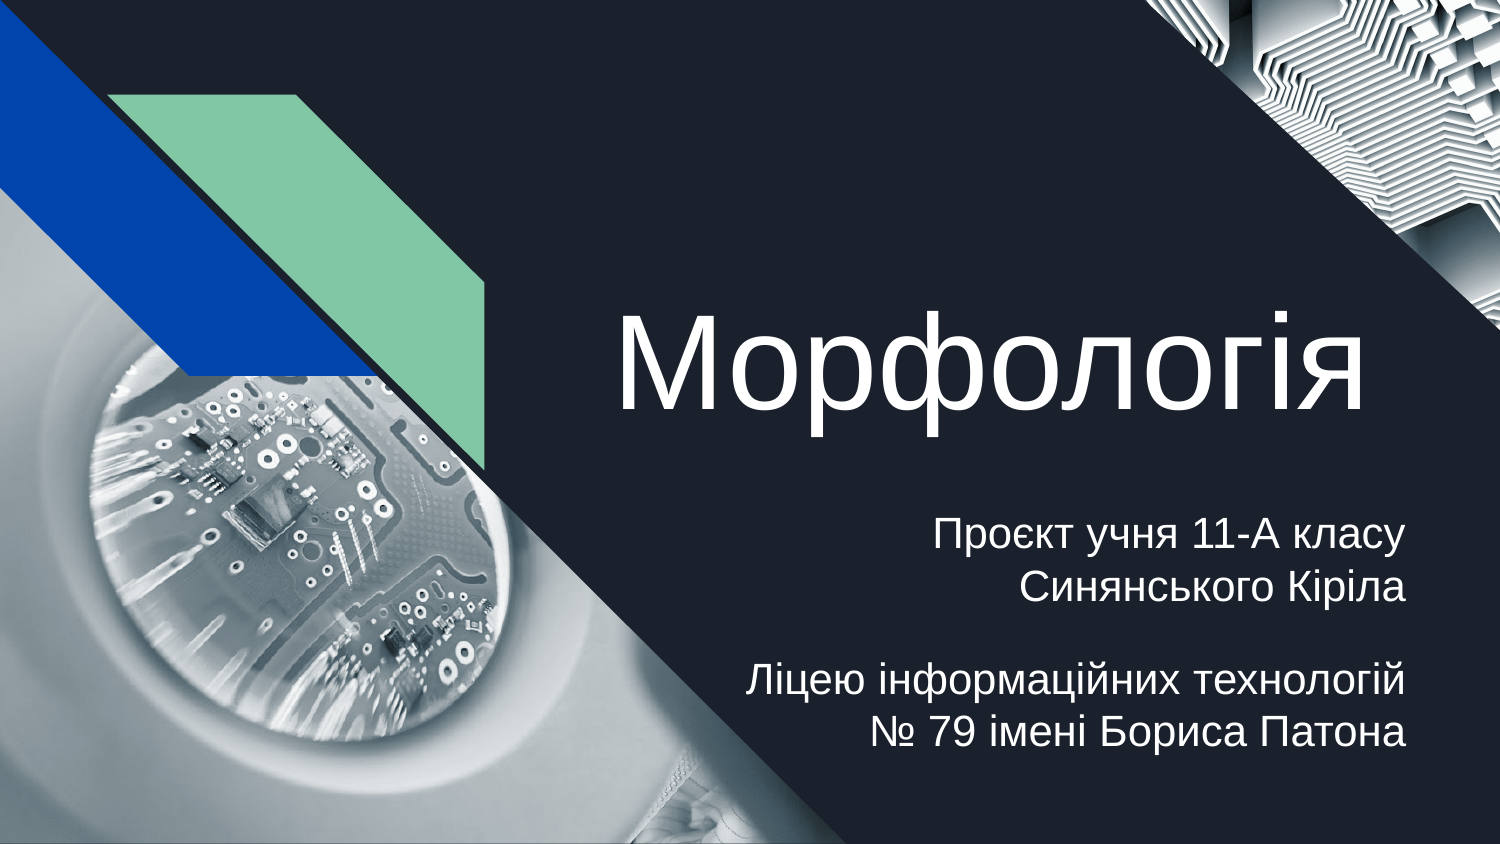

# Морфологія
Проєкт учня 11-А класу
Синянського Кіріла

Ліцею інформаційних технологій № 79 імені Бориса Патона